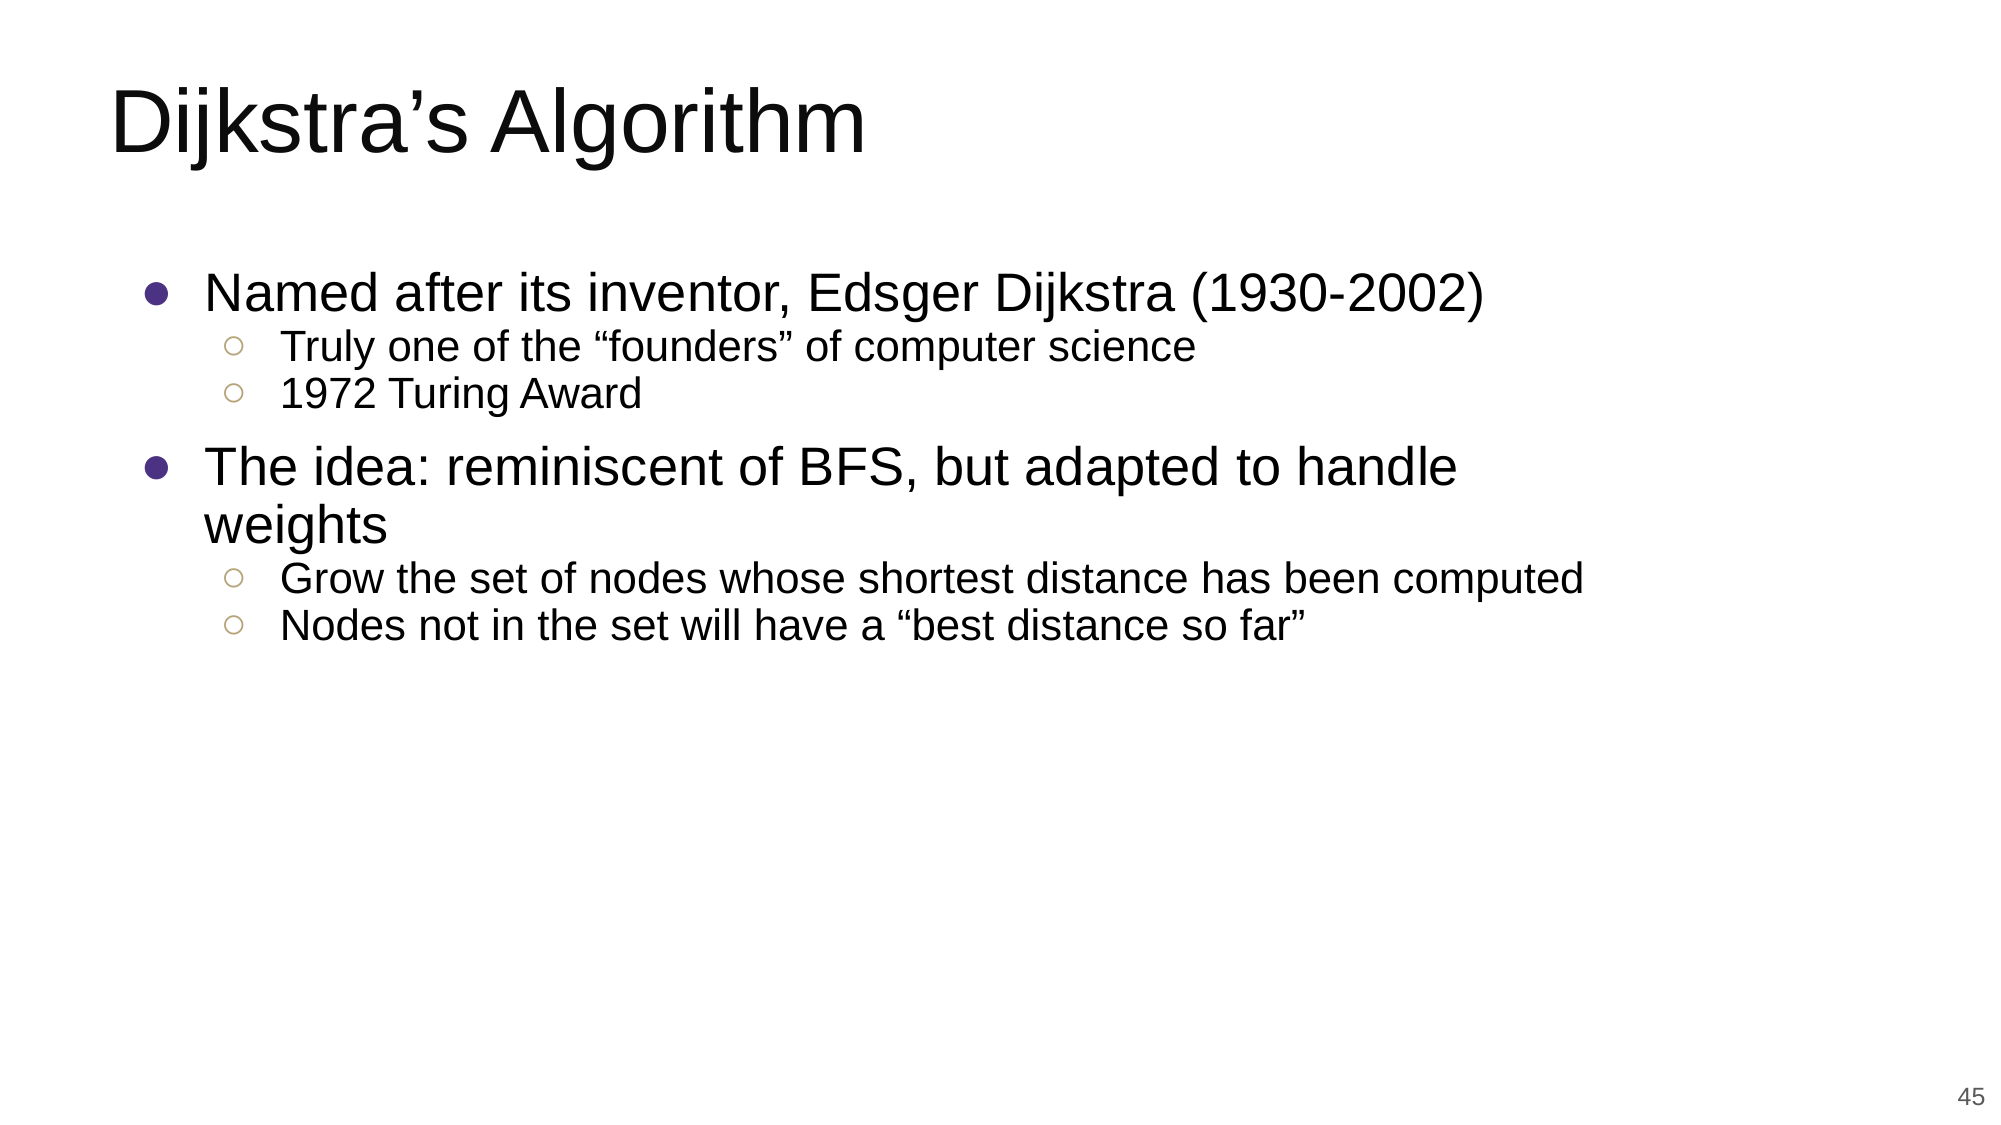

# Dijkstra’s Algorithm
Named after its inventor, Edsger Dijkstra (1930-2002)
Truly one of the “founders” of computer science
1972 Turing Award
The idea: reminiscent of BFS, but adapted to handle weights
Grow the set of nodes whose shortest distance has been computed
Nodes not in the set will have a “best distance so far”